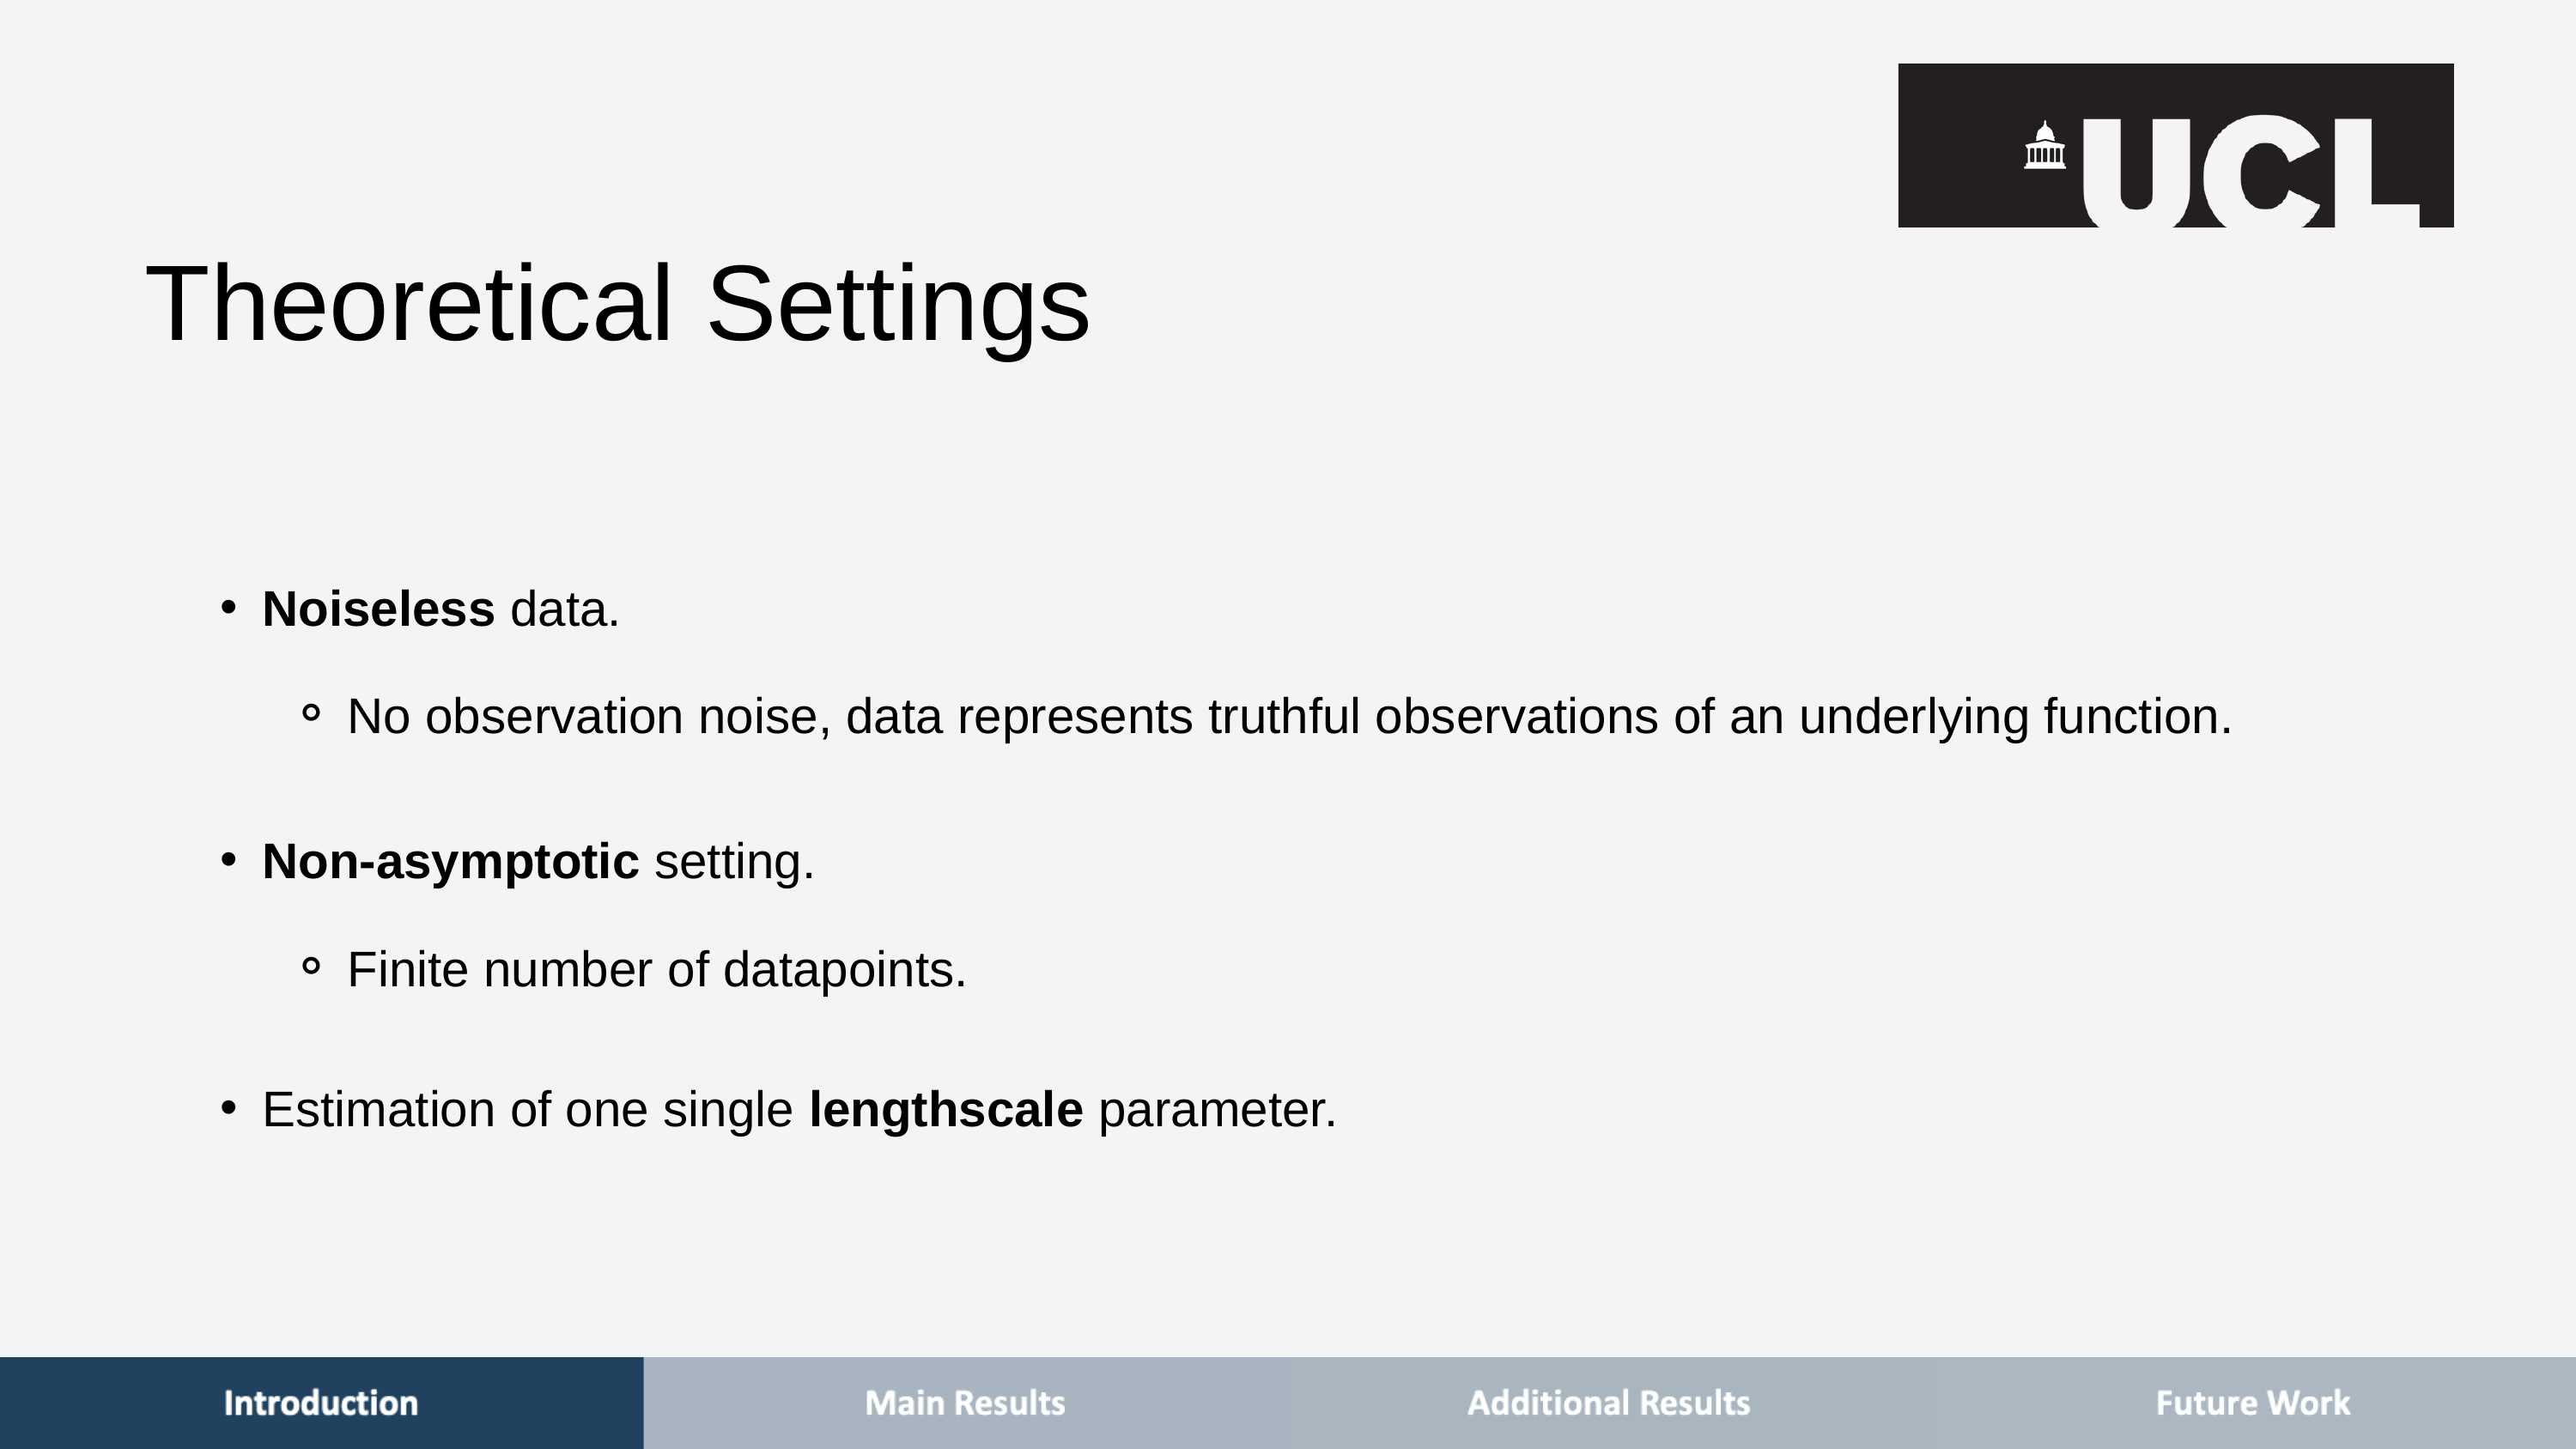

Theoretical Settings
Noiseless data.

No observation noise, data represents truthful observations of an underlying function.

Non-asymptotic setting.

Finite number of datapoints.

Estimation of one single lengthscale parameter.